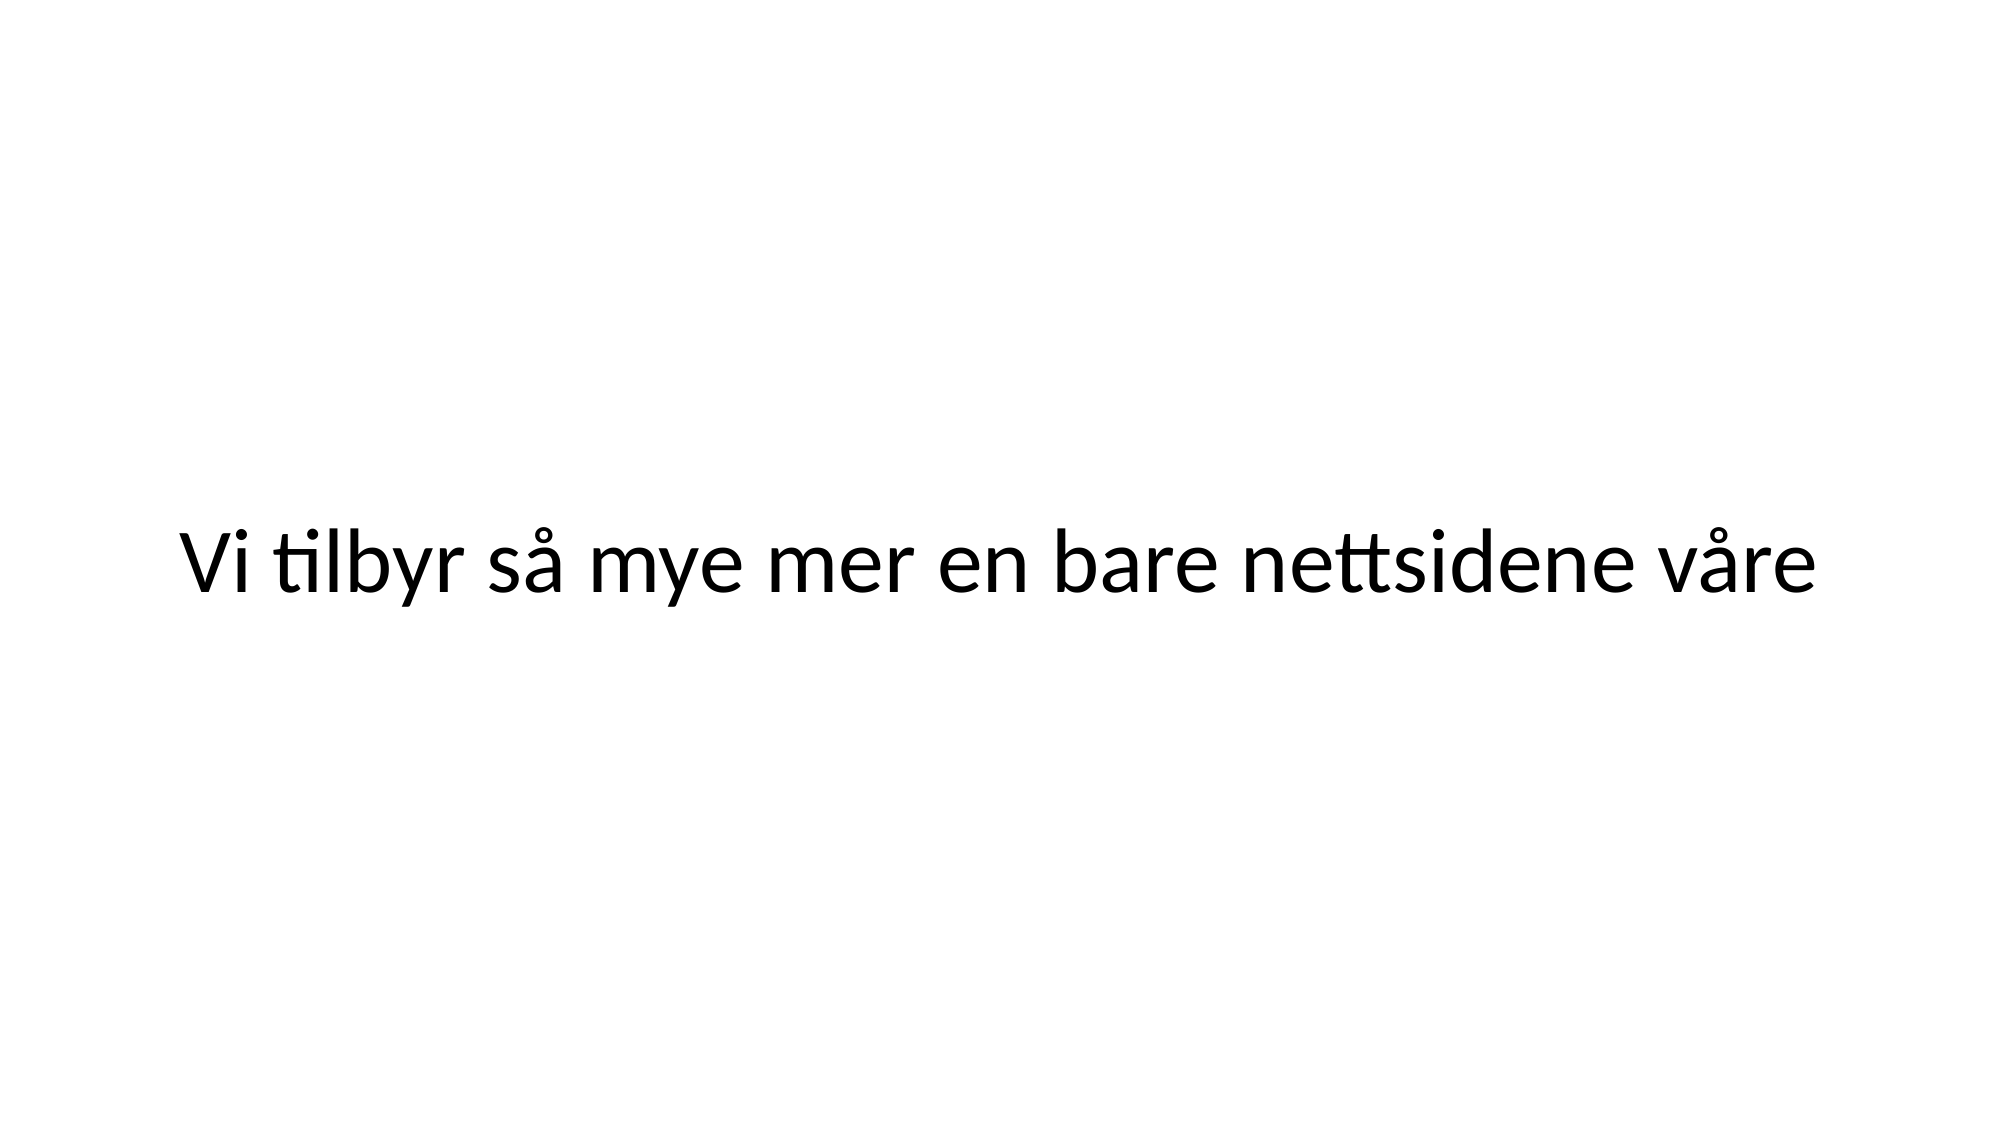

# Vi tilbyr så mye mer en bare nettsidene våre